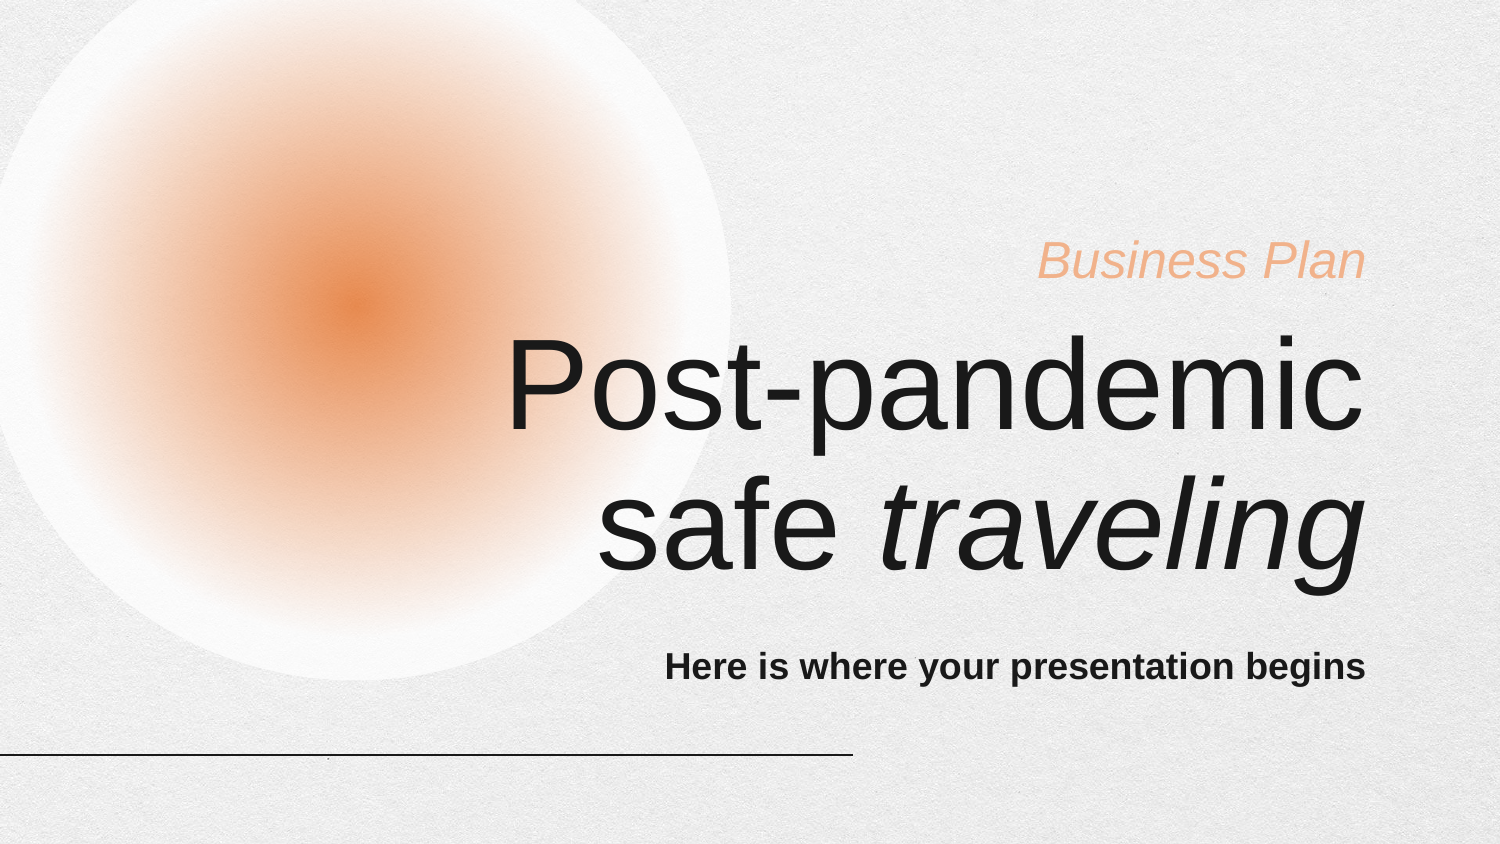

Business Plan
# Post-pandemic safe traveling
Here is where your presentation begins